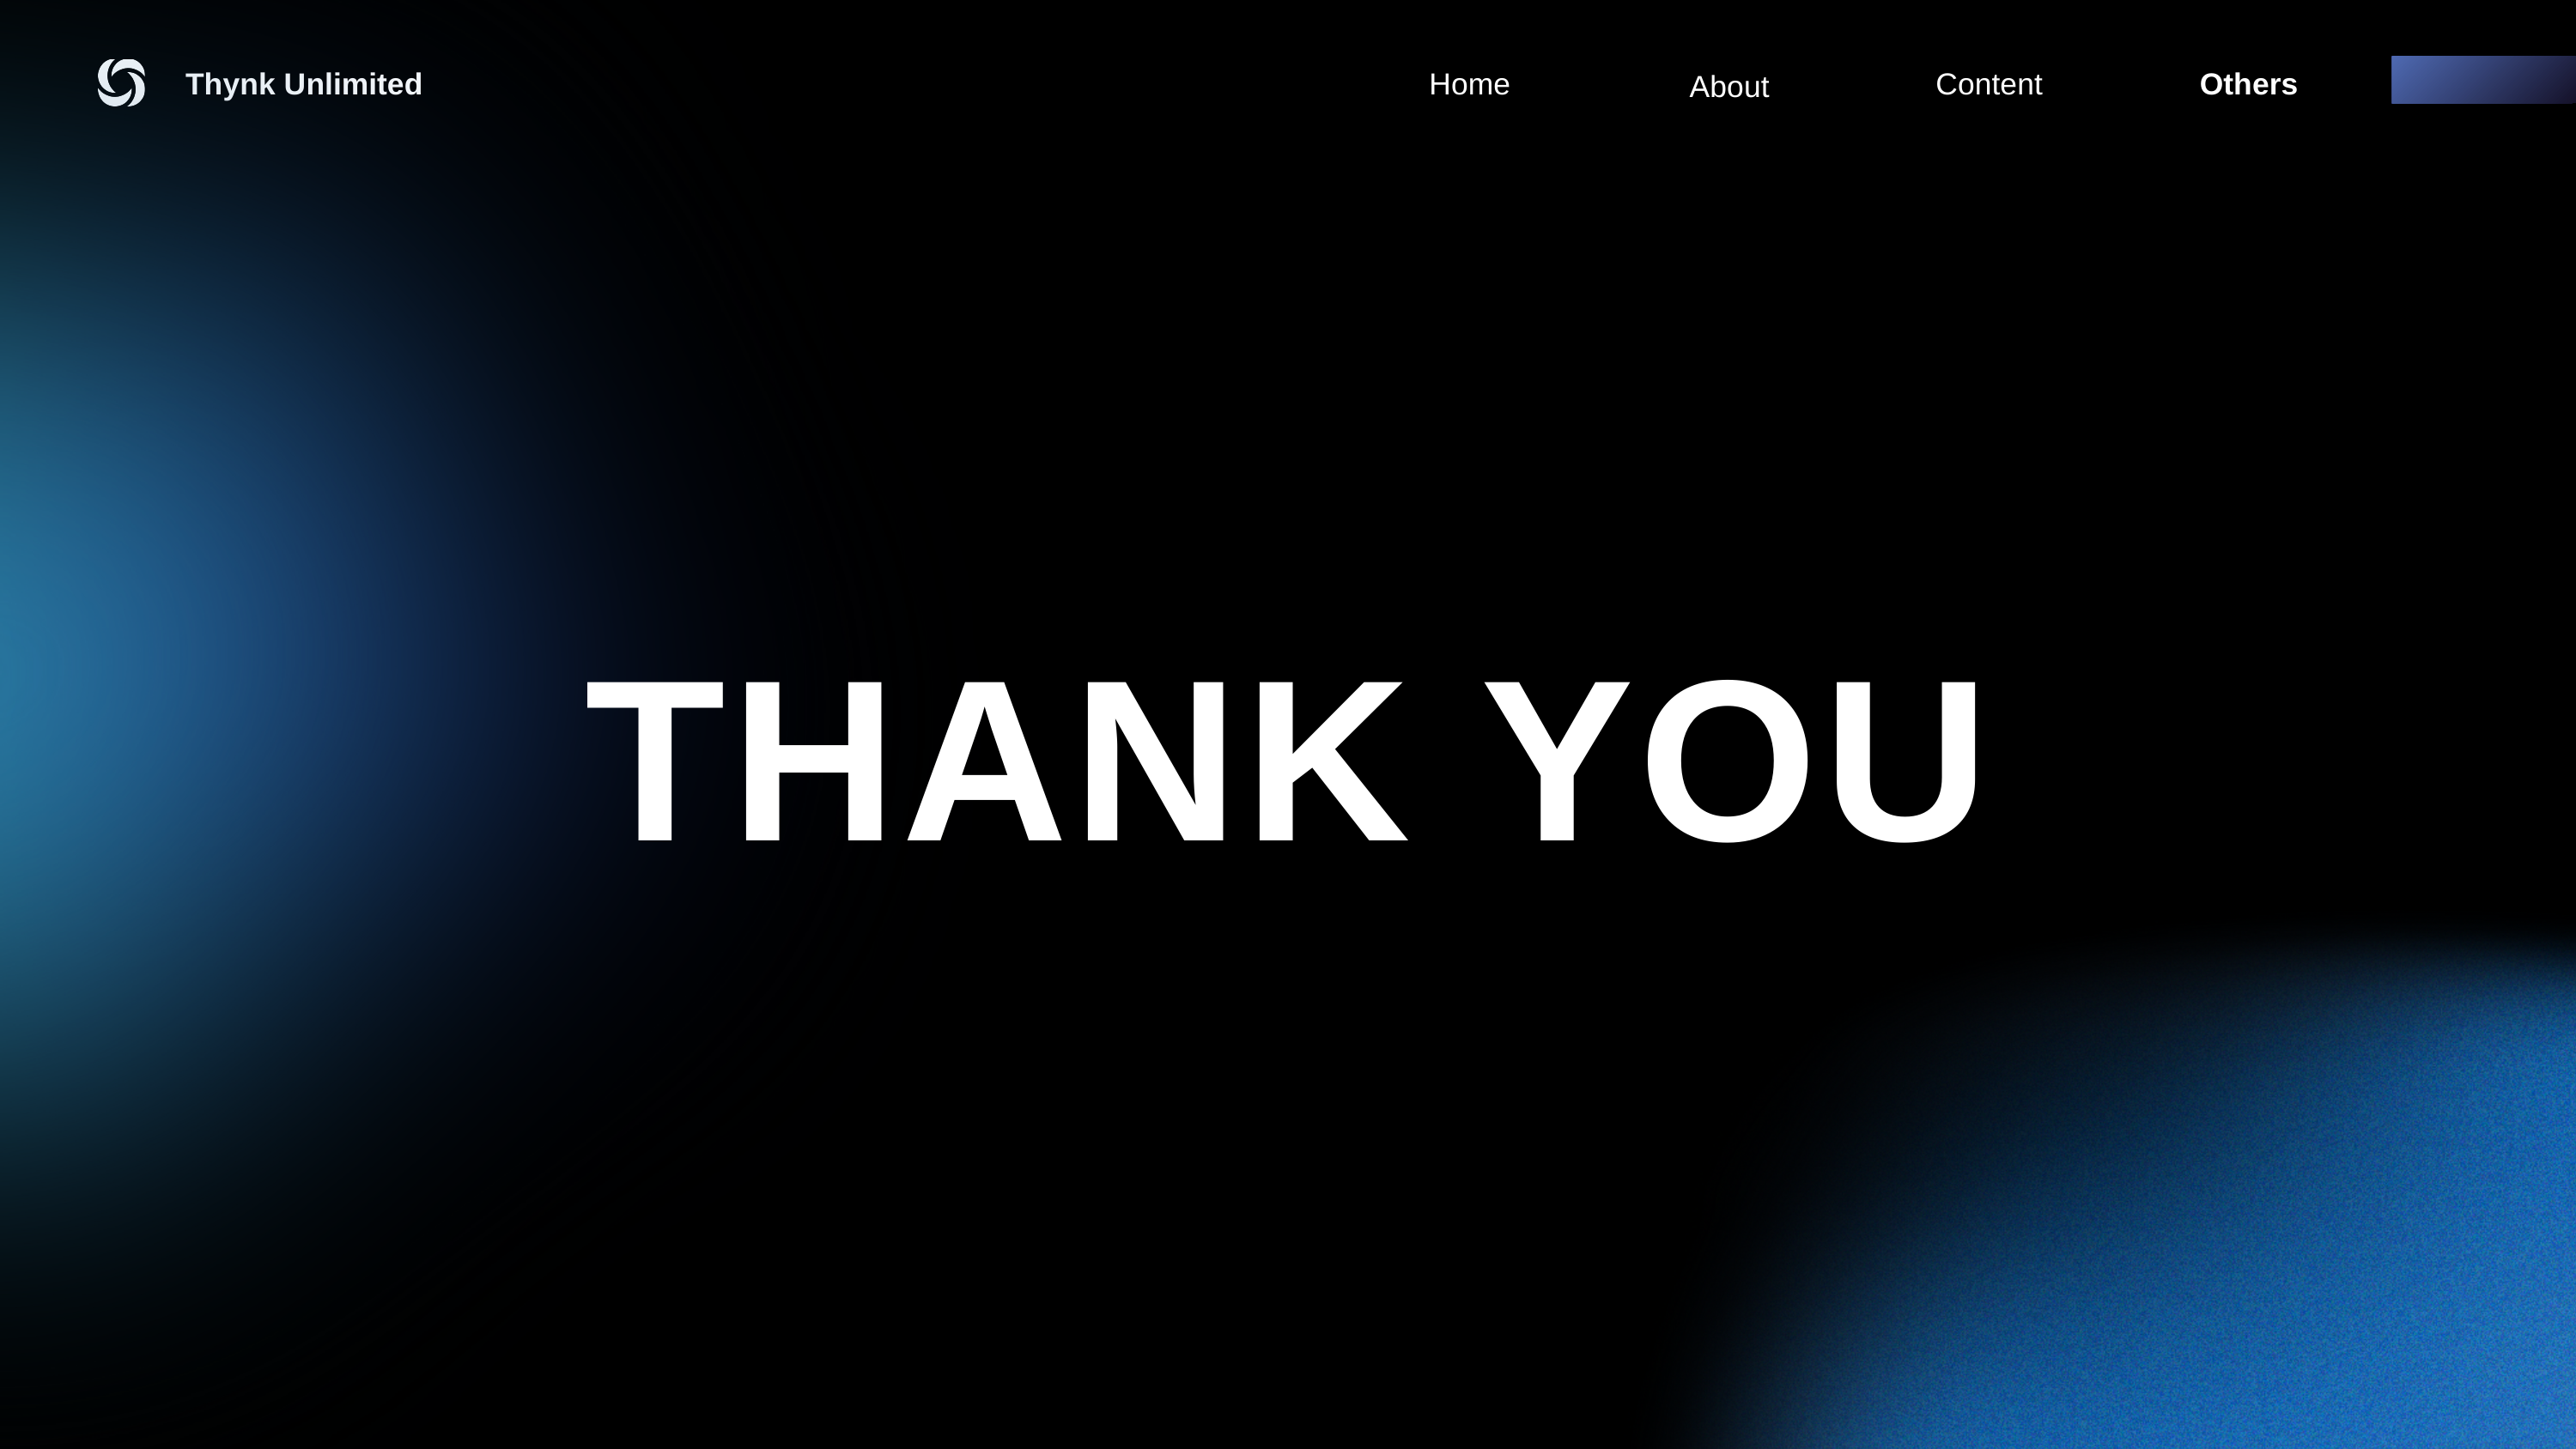

Thynk Unlimited
Home
Content
Others

About
THANK YOU